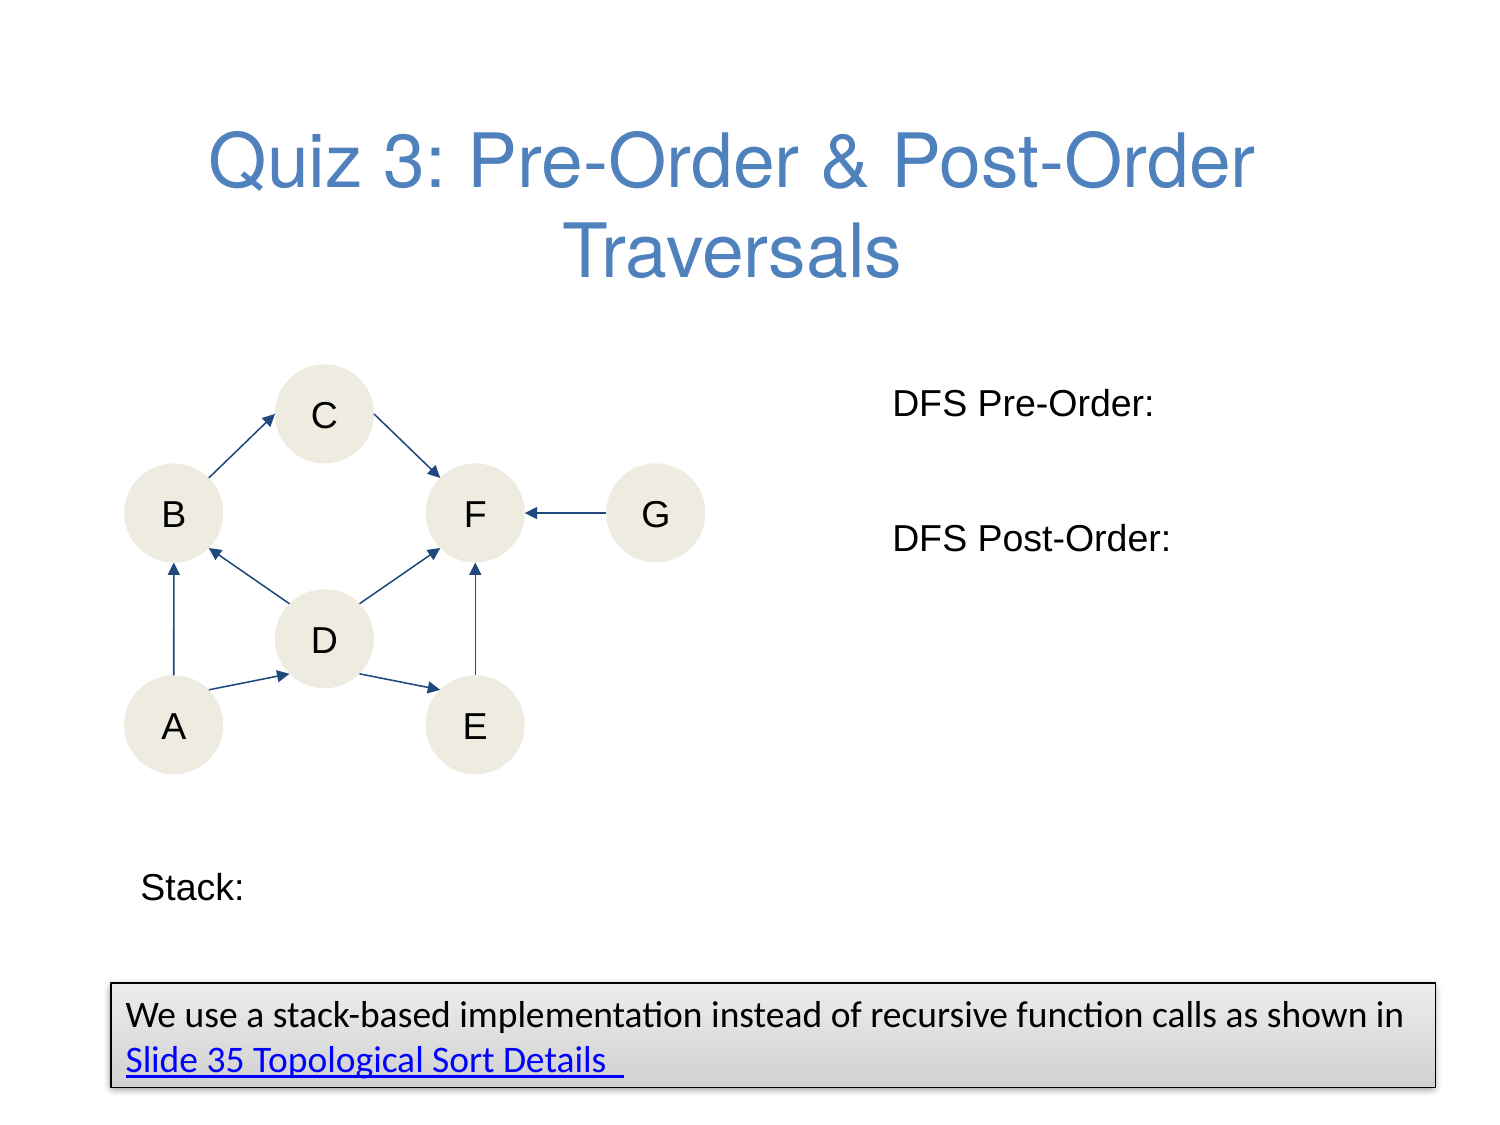

# Quiz 3: Pre-Order & Post-Order Traversals
C
DFS Pre-Order:

DFS Post-Order:

B
F
G
D
A
E
Stack:
We use a stack-based implementation instead of recursive function calls as shown in Slide 35 Topological Sort Details